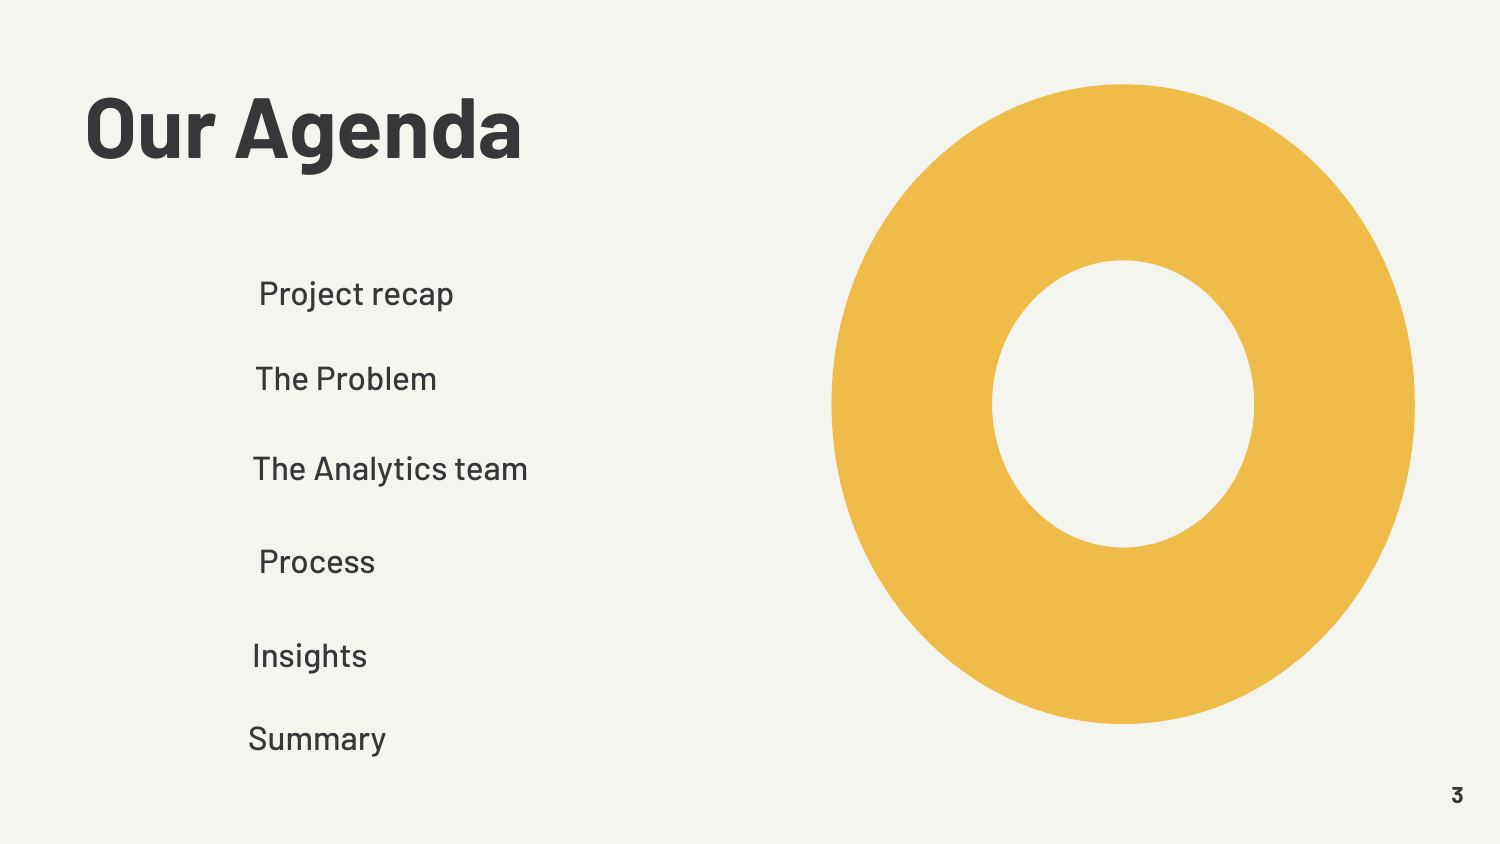

# Our Agenda

 Project recap
 The Problem
The Analytics team
 Process
Insights
Summary
3